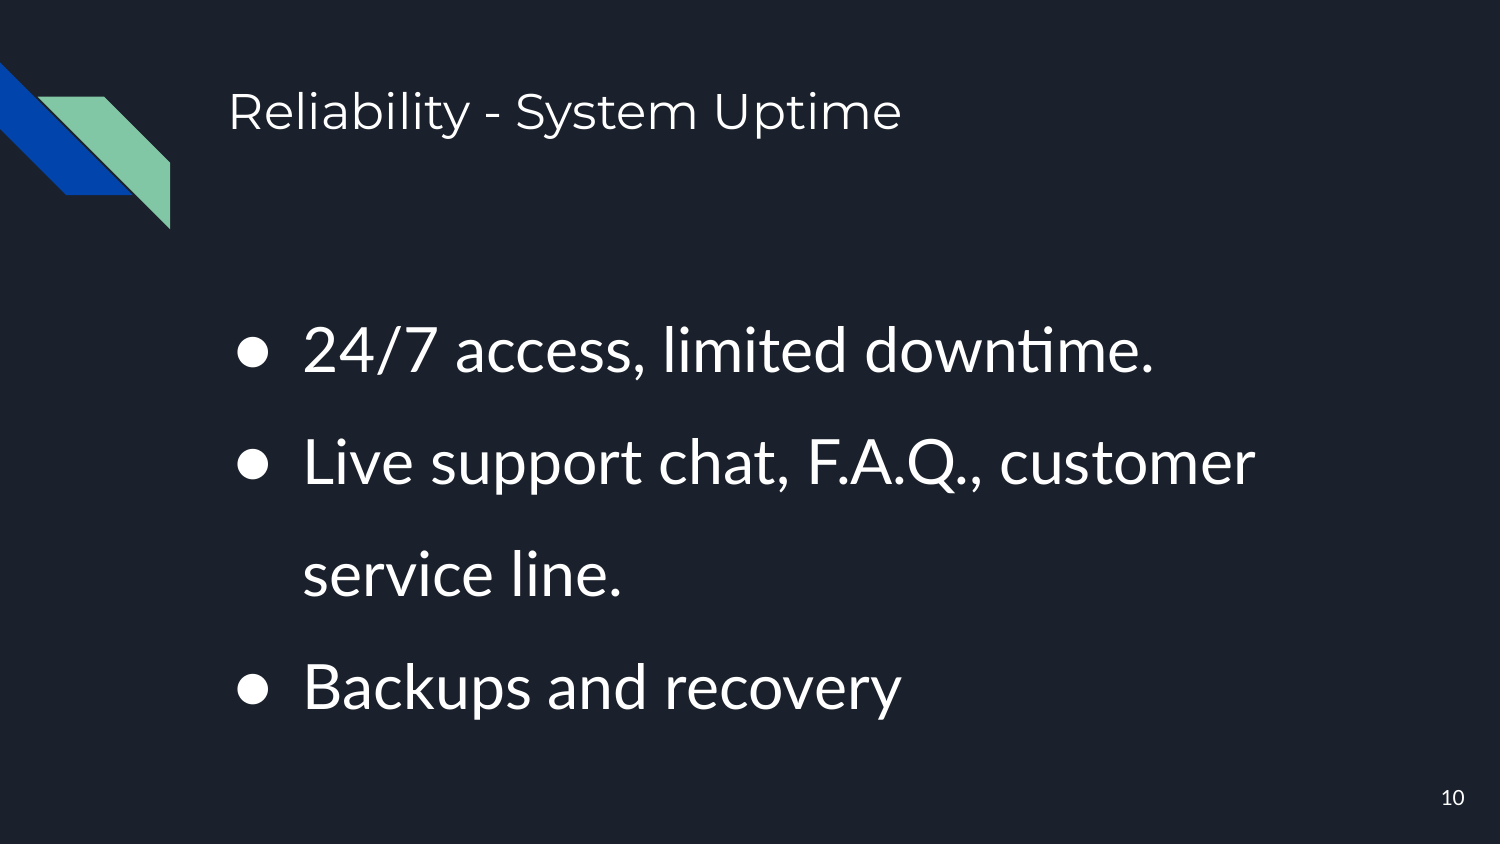

# Reliability - System Uptime
24/7 access, limited downtime.
Live support chat, F.A.Q., customer service line.
Backups and recovery
10